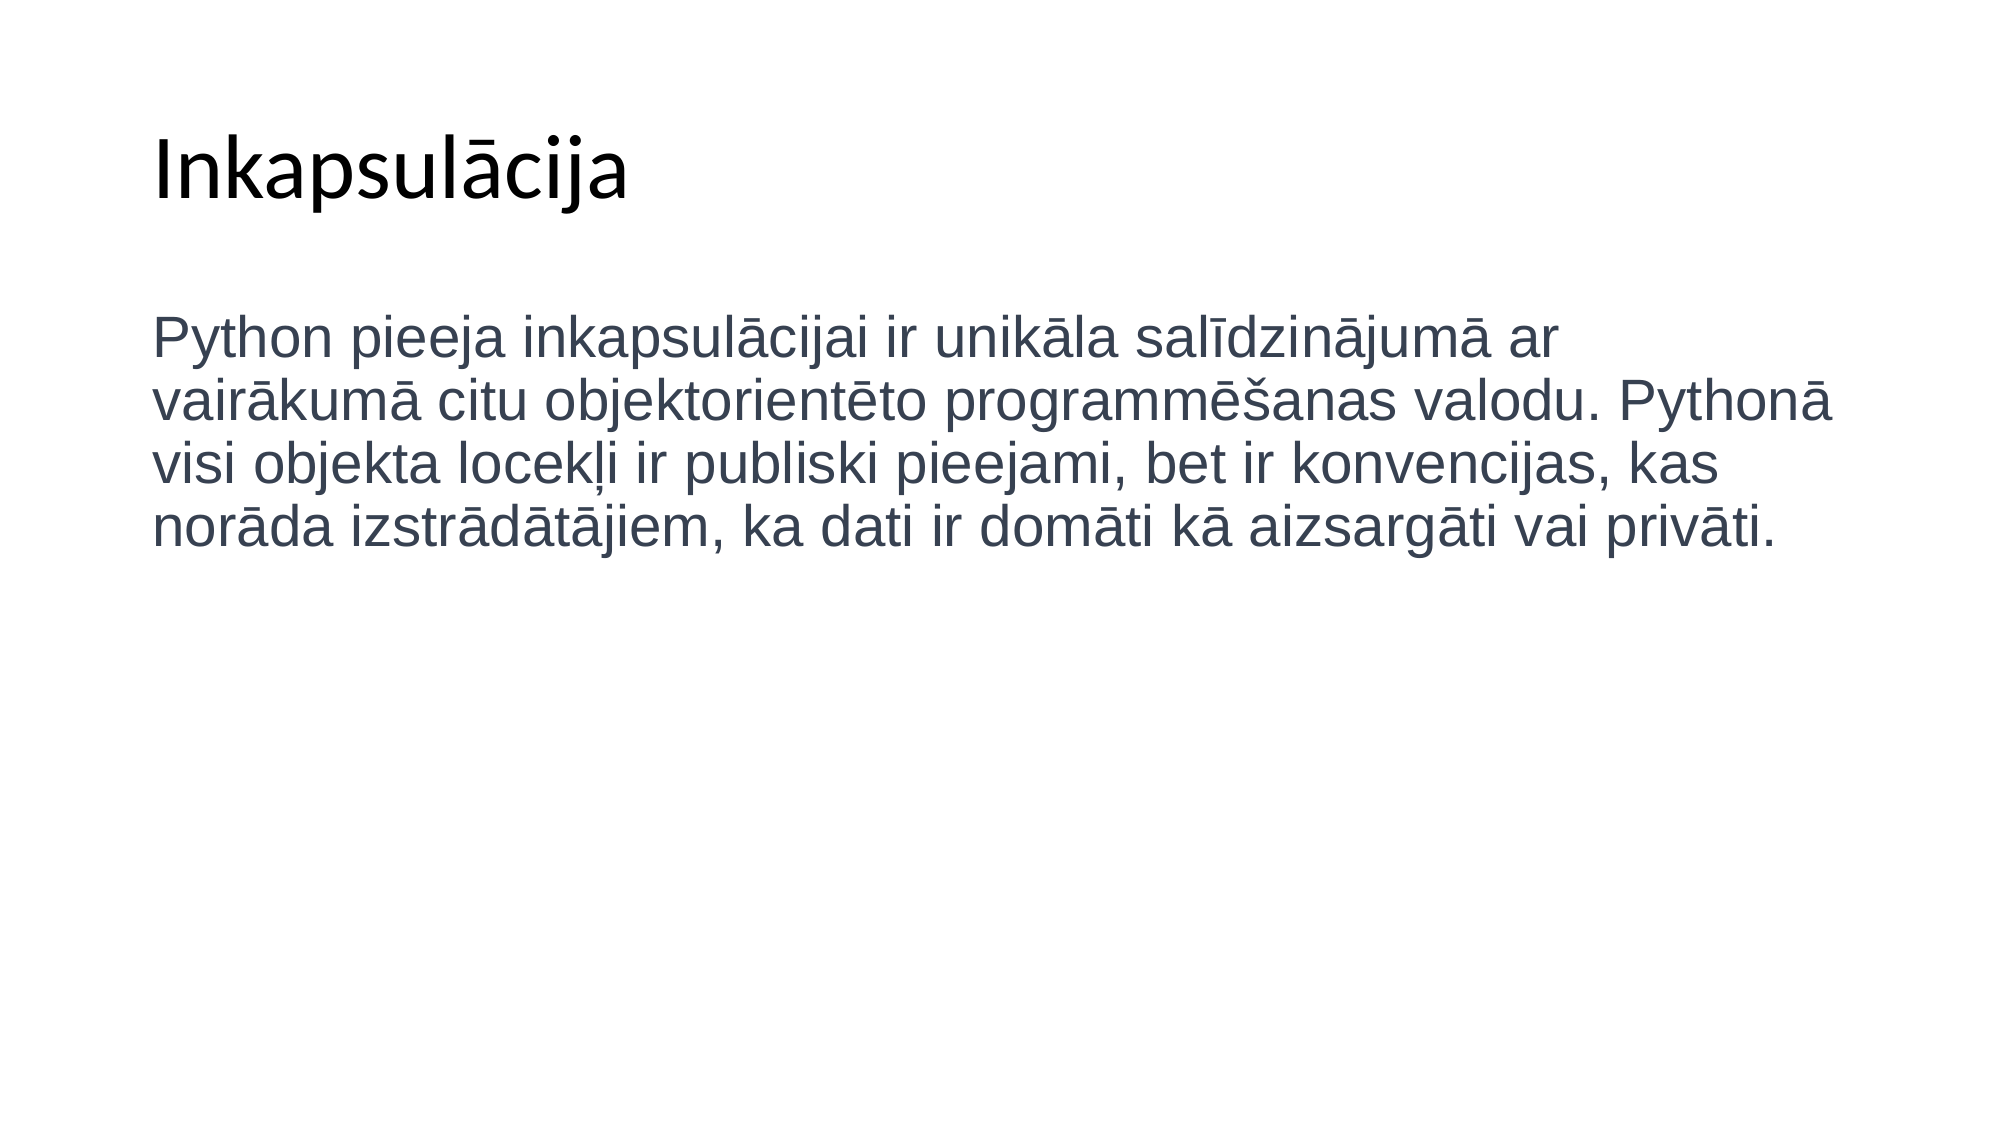

# Inkapsulācija
Python pieeja inkapsulācijai ir unikāla salīdzinājumā ar vairākumā citu objektorientēto programmēšanas valodu. Pythonā visi objekta locekļi ir publiski pieejami, bet ir konvencijas, kas norāda izstrādātājiem, ka dati ir domāti kā aizsargāti vai privāti.